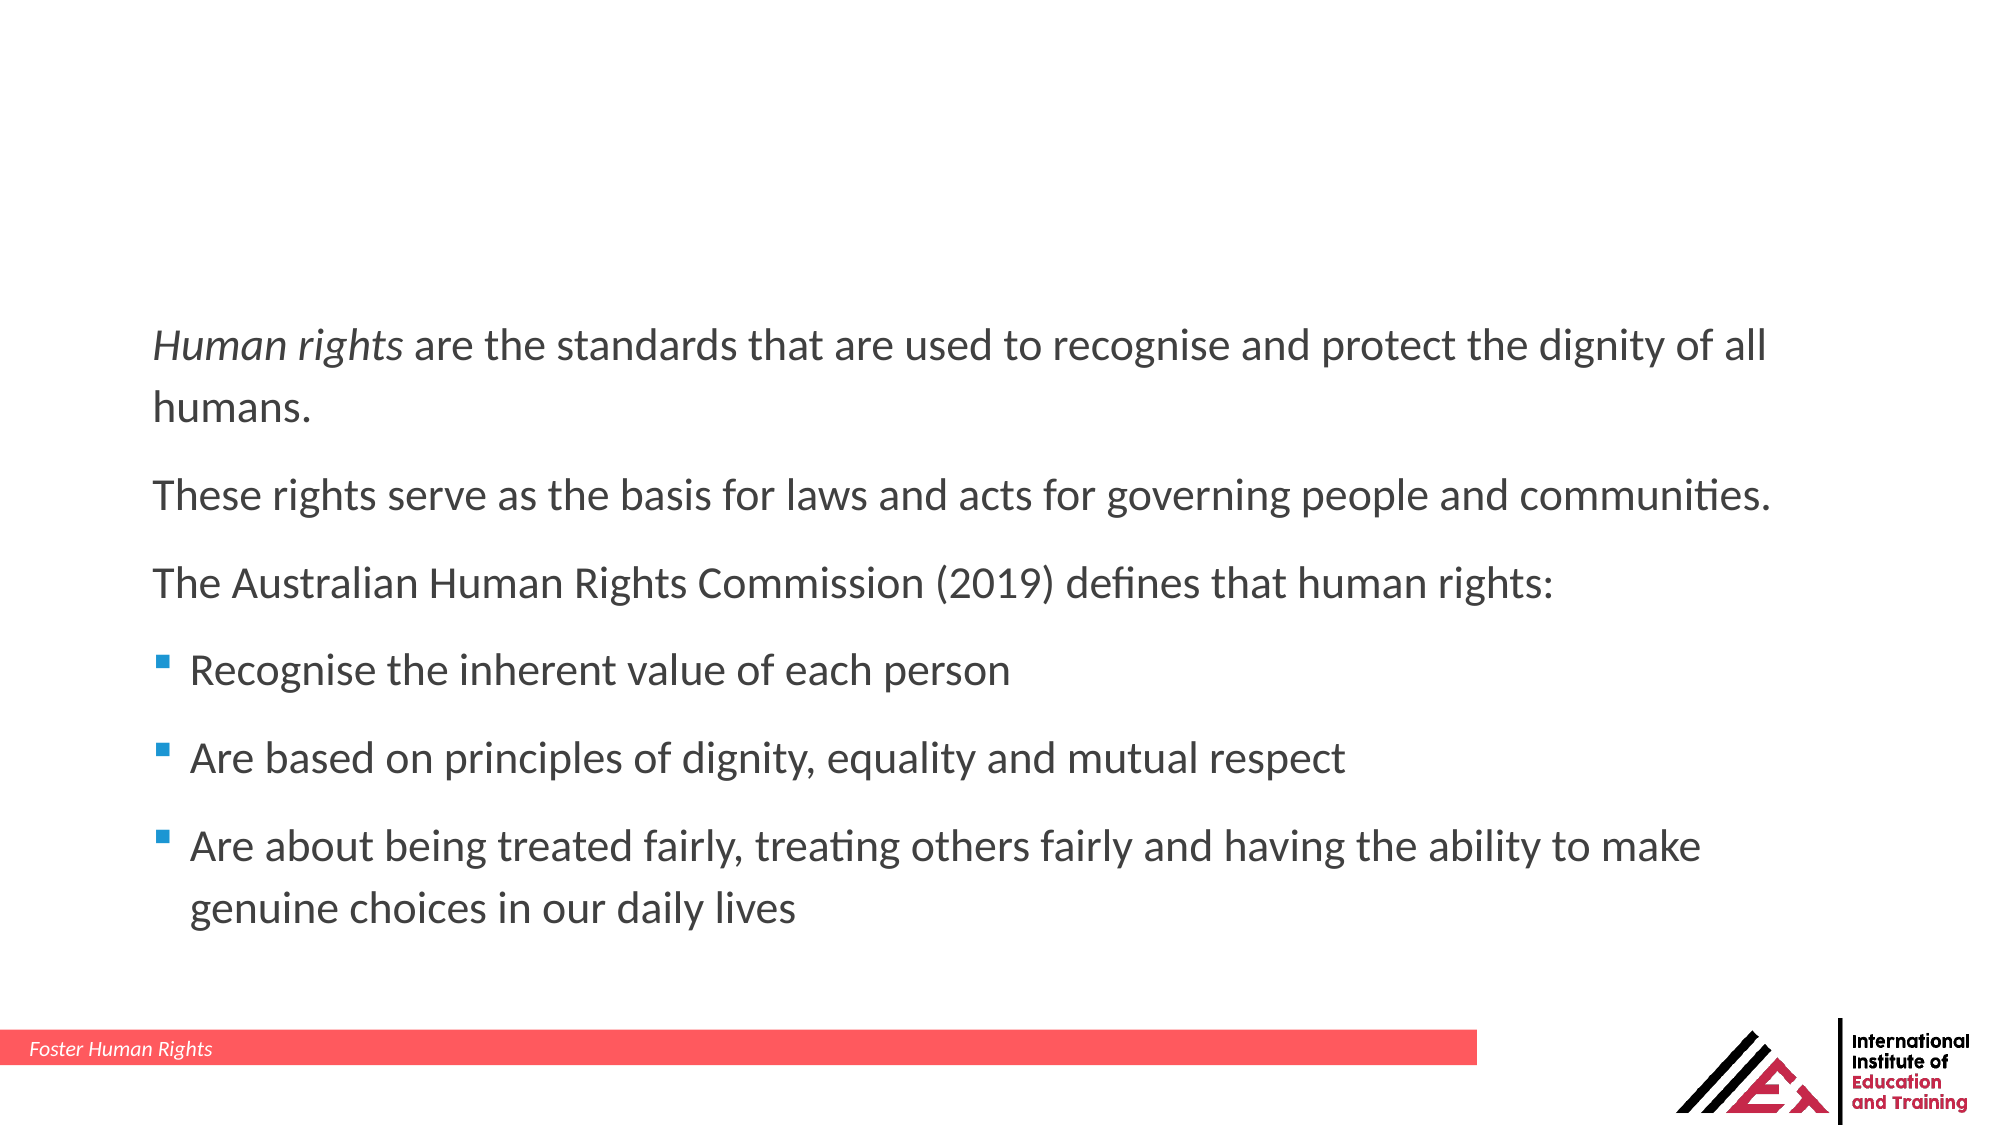

Human rights are the standards that are used to recognise and protect the dignity of all humans.
These rights serve as the basis for laws and acts for governing people and communities.
The Australian Human Rights Commission (2019) defines that human rights:
Recognise the inherent value of each person
Are based on principles of dignity, equality and mutual respect
Are about being treated fairly, treating others fairly and having the ability to make genuine choices in our daily lives
Foster Human Rights